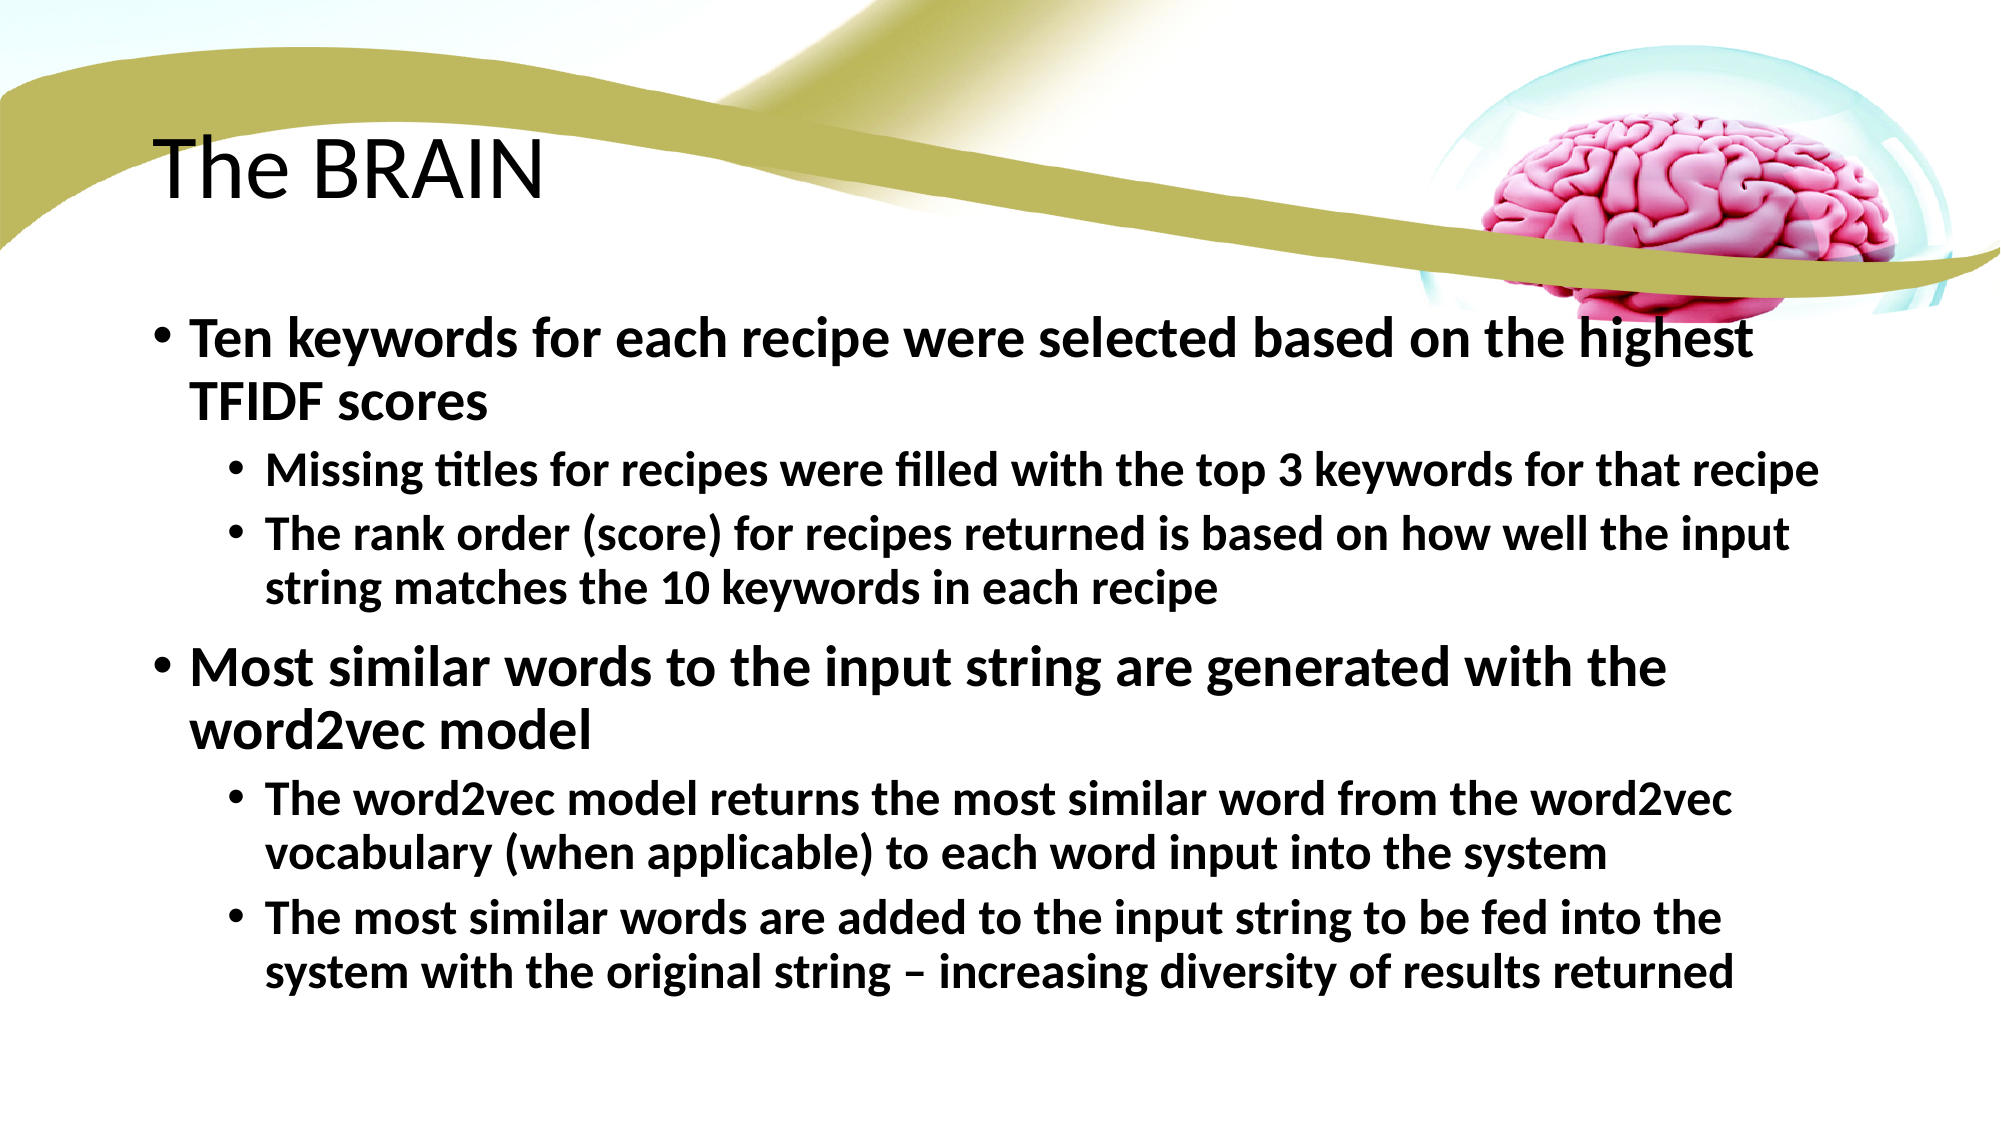

# The BRAIN
Ten keywords for each recipe were selected based on the highest TFIDF scores
Missing titles for recipes were filled with the top 3 keywords for that recipe
The rank order (score) for recipes returned is based on how well the input string matches the 10 keywords in each recipe
Most similar words to the input string are generated with the word2vec model
The word2vec model returns the most similar word from the word2vec vocabulary (when applicable) to each word input into the system
The most similar words are added to the input string to be fed into the system with the original string – increasing diversity of results returned